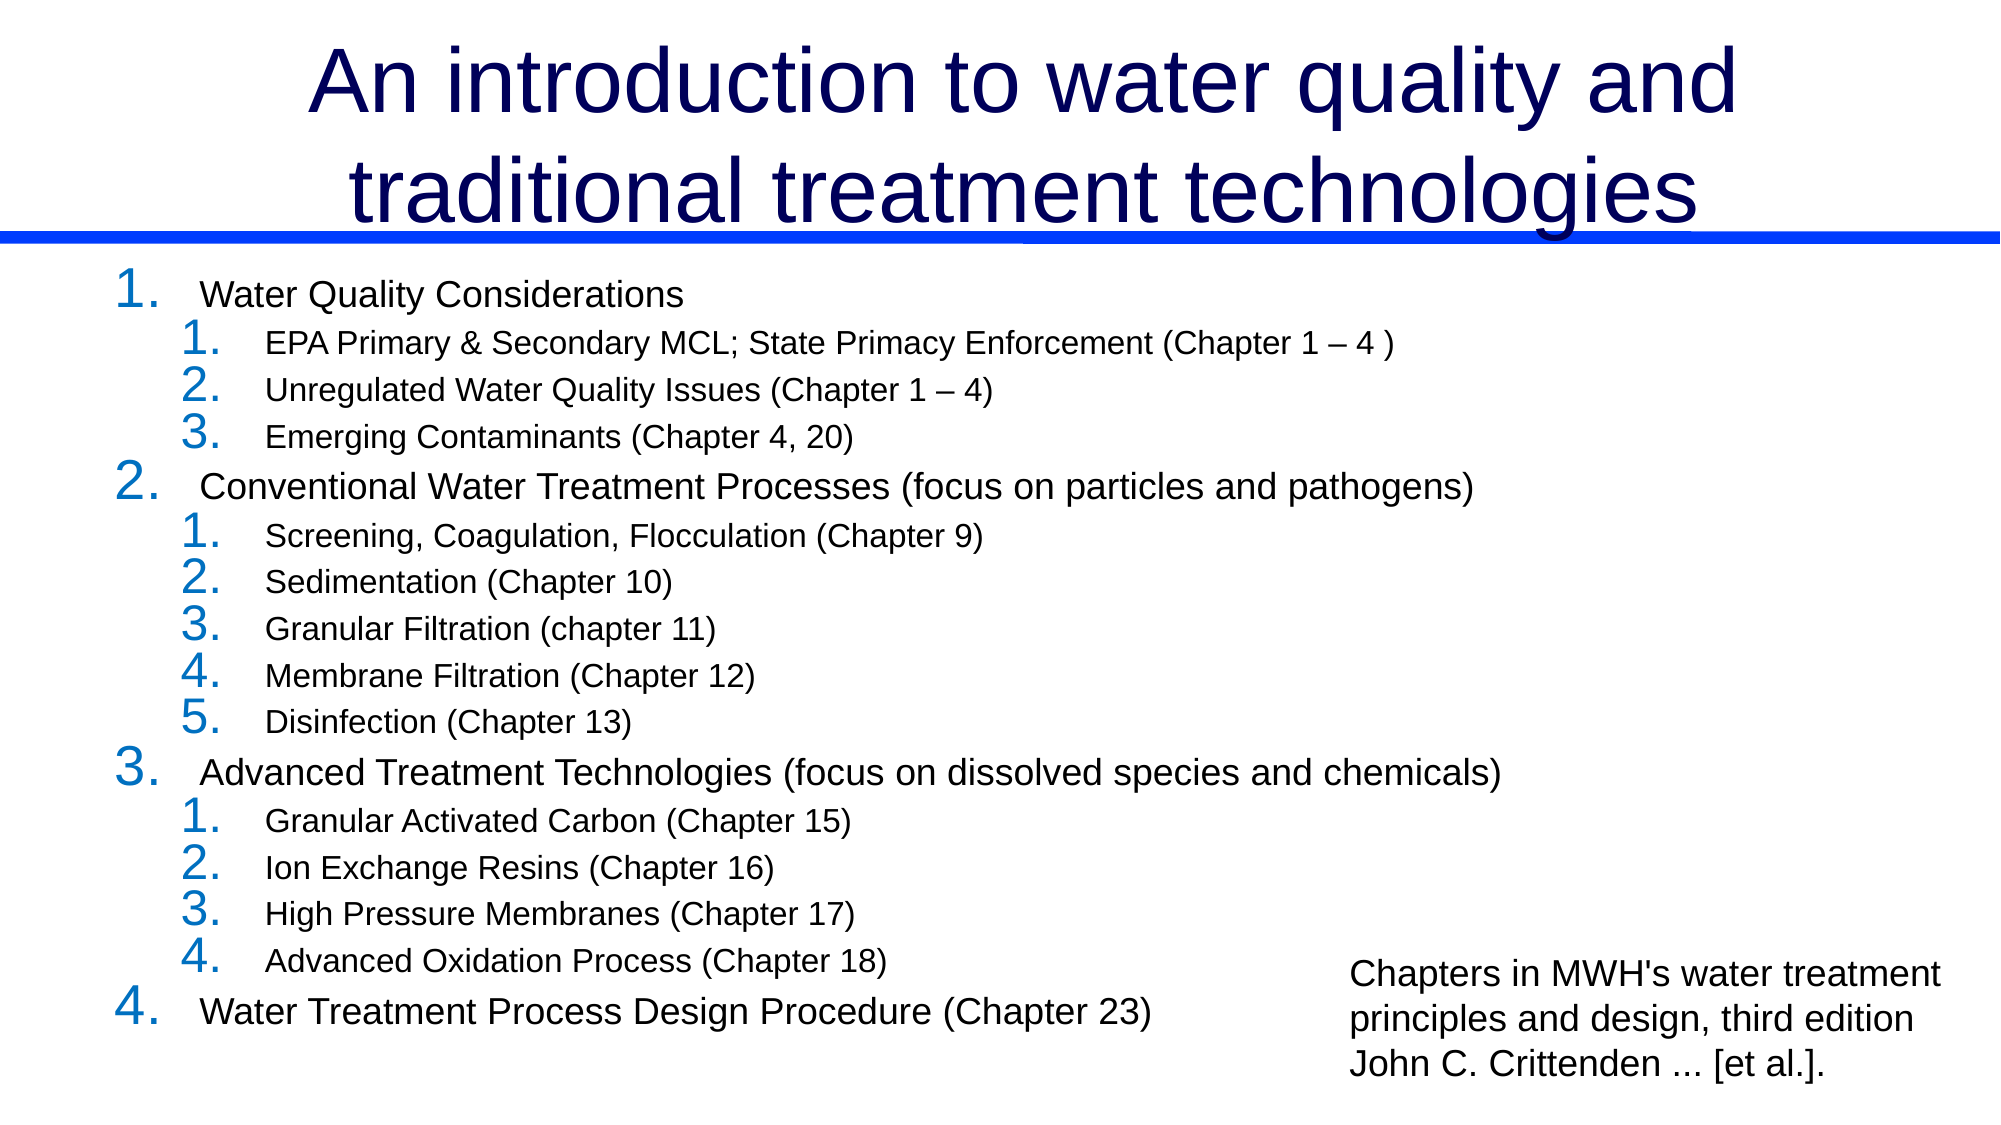

# An introduction to water quality and traditional treatment technologies
Water Quality Considerations
EPA Primary & Secondary MCL; State Primacy Enforcement (Chapter 1 – 4 )
Unregulated Water Quality Issues (Chapter 1 – 4)
Emerging Contaminants (Chapter 4, 20)
Conventional Water Treatment Processes (focus on particles and pathogens)
Screening, Coagulation, Flocculation (Chapter 9)
Sedimentation (Chapter 10)
Granular Filtration (chapter 11)
Membrane Filtration (Chapter 12)
Disinfection (Chapter 13)
Advanced Treatment Technologies (focus on dissolved species and chemicals)
Granular Activated Carbon (Chapter 15)
Ion Exchange Resins (Chapter 16)
High Pressure Membranes (Chapter 17)
Advanced Oxidation Process (Chapter 18)
Water Treatment Process Design Procedure (Chapter 23)
Chapters in MWH's water treatment
principles and design, third edition
John C. Crittenden ... [et al.].